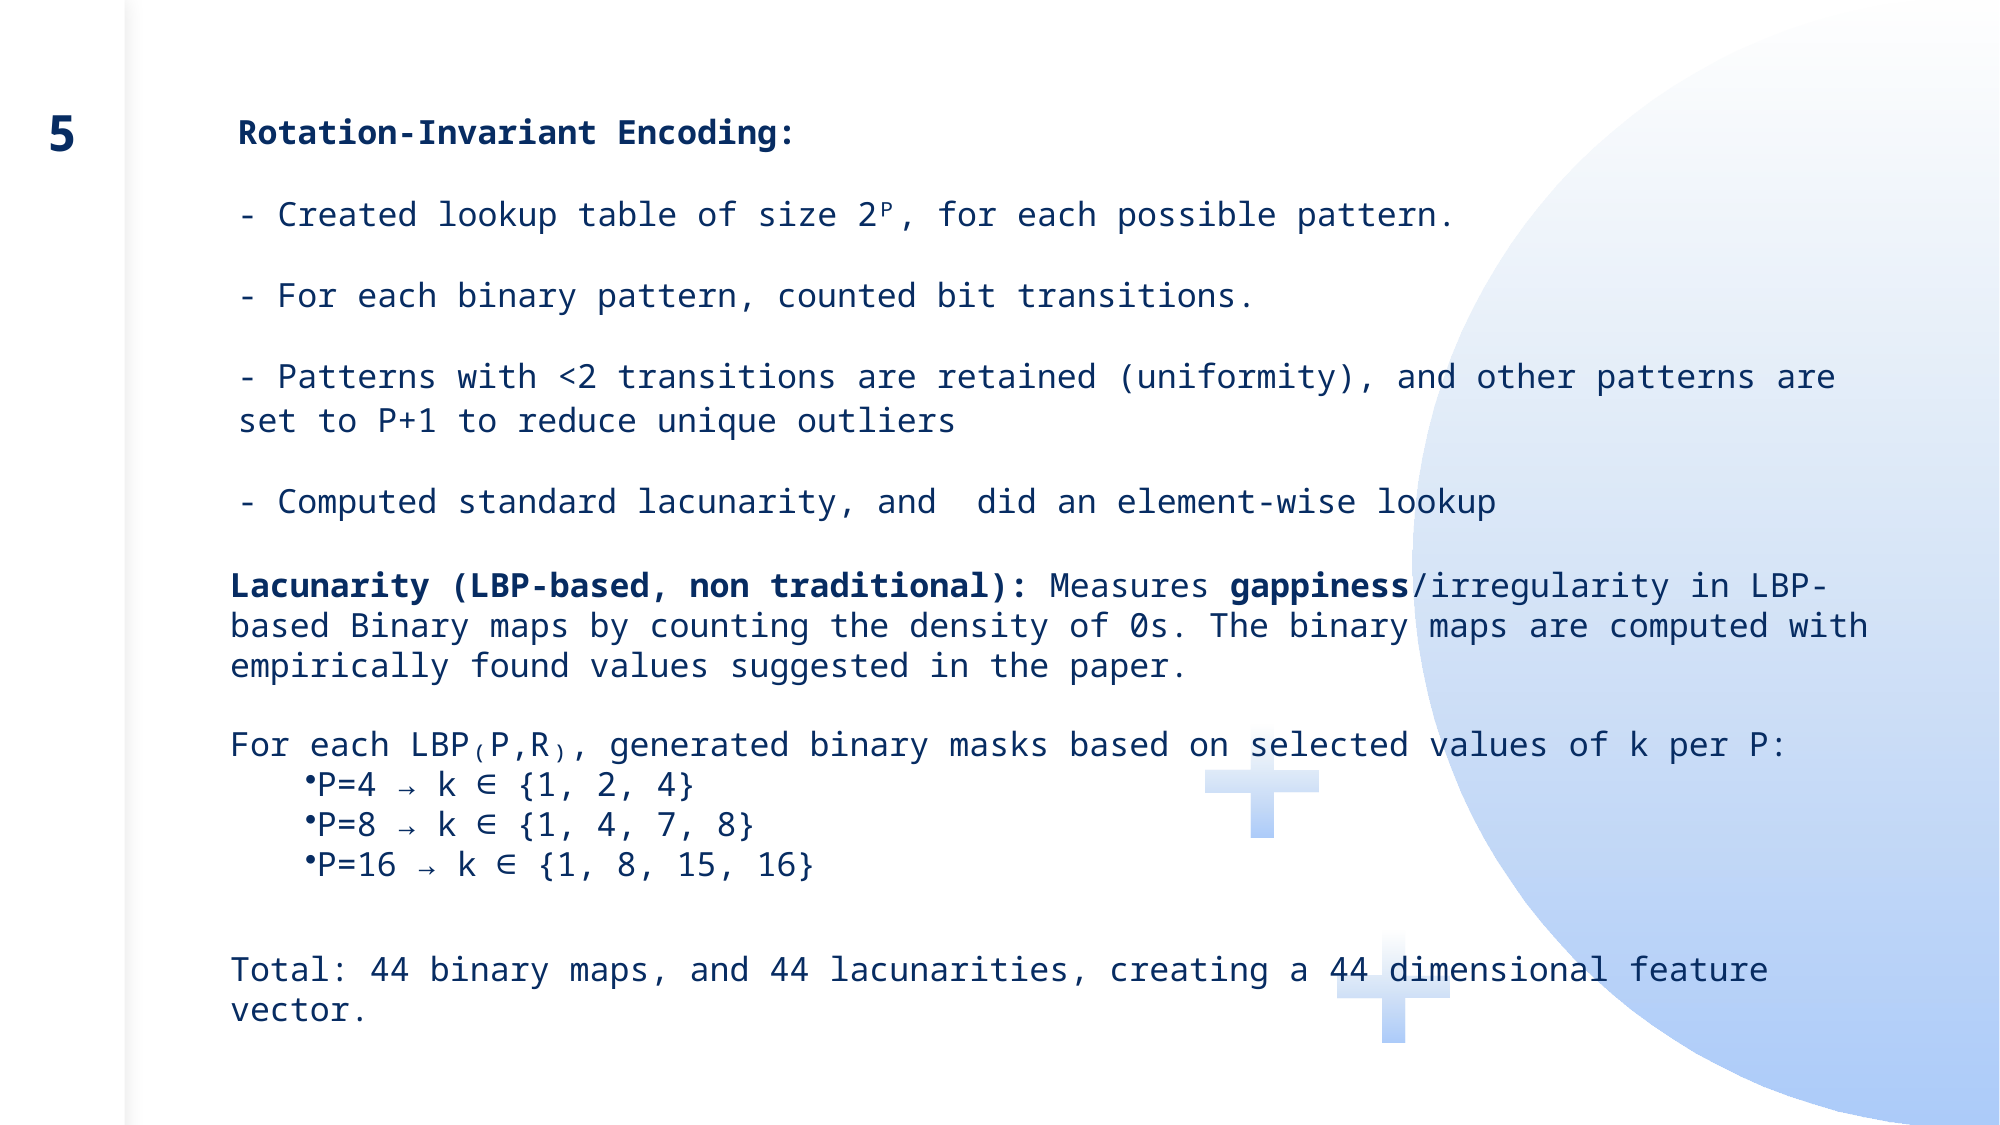

5
Rotation-Invariant Encoding:
- Created lookup table of size 2ᴾ, for each possible pattern.
- For each binary pattern, counted bit transitions.
- Patterns with <2 transitions are retained (uniformity), and other patterns are set to P+1 to reduce unique outliers
- Computed standard lacunarity, and  did an element-wise lookup
Lacunarity (LBP-based, non traditional): Measures gappiness/irregularity in LBP-based Binary maps by counting the density of 0s. The binary maps are computed with empirically found values suggested in the paper.

For each LBP₍P,R₎, generated binary masks based on selected values of k per P:
P=4 → k ∈ {1, 2, 4}
P=8 → k ∈ {1, 4, 7, 8}
P=16 → k ∈ {1, 8, 15, 16}

Total: 44 binary maps, and 44 lacunarities, creating a 44 dimensional feature vector.